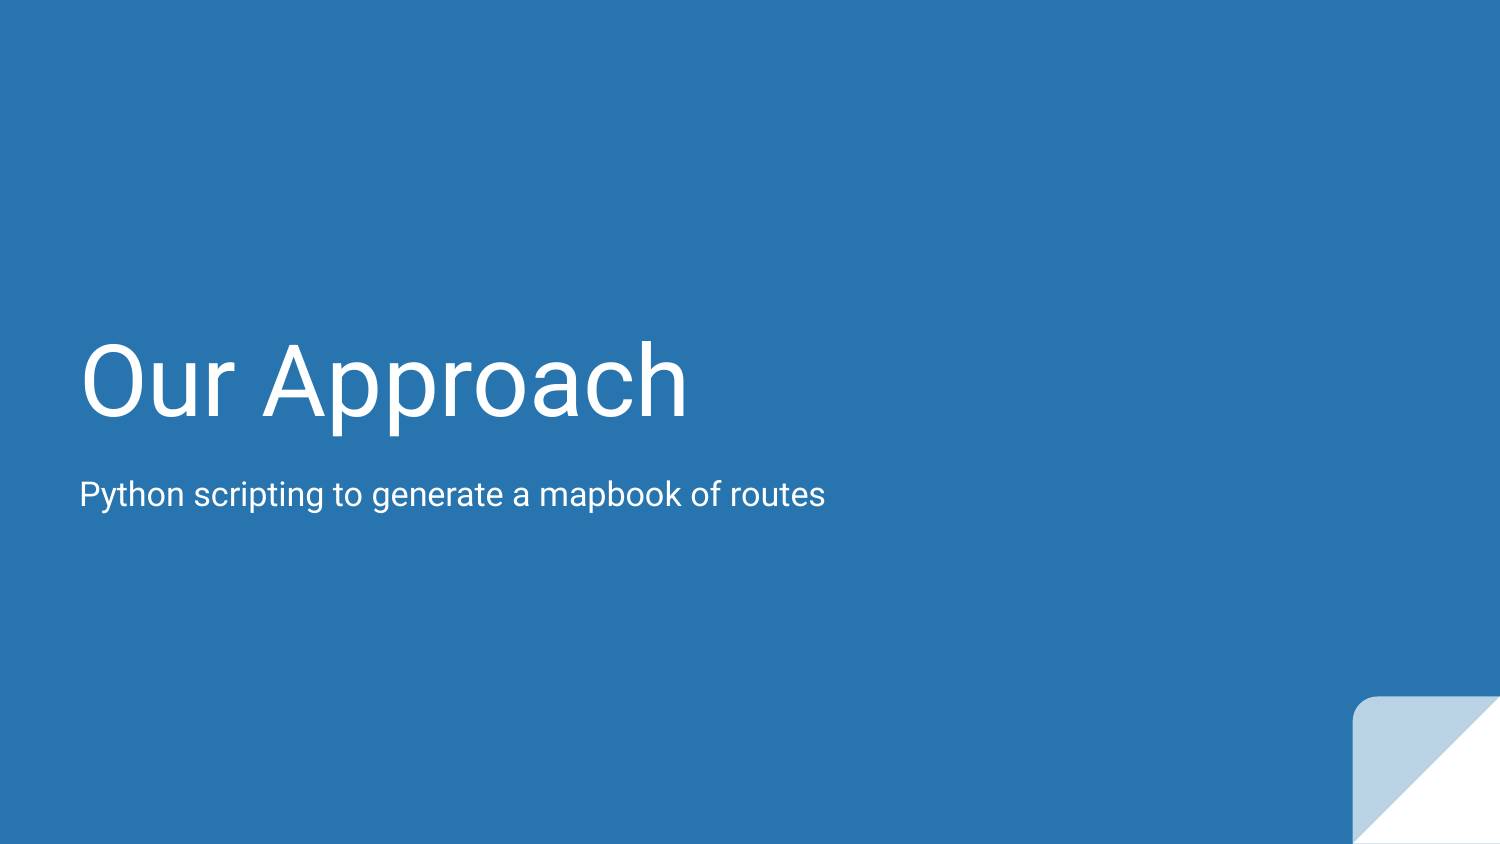

# Our Approach
Python scripting to generate a mapbook of routes